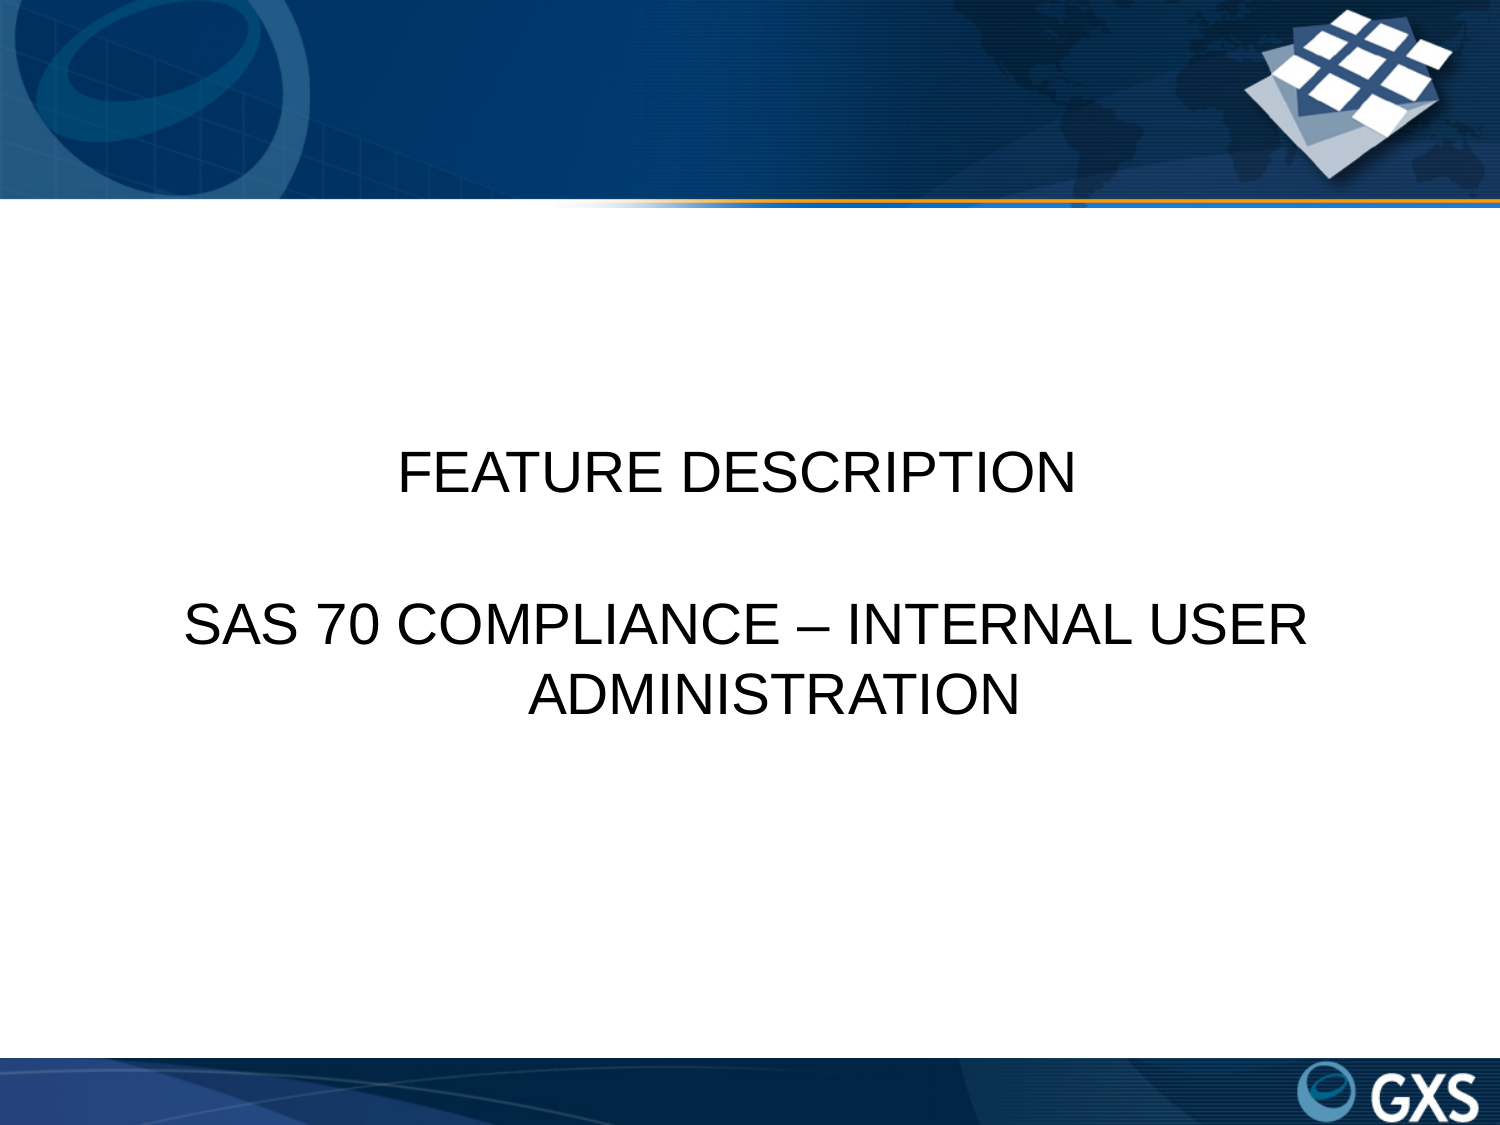

FEATURE DESCRIPTION

SAS 70 COMPLIANCE – INTERNAL USER ADMINISTRATION